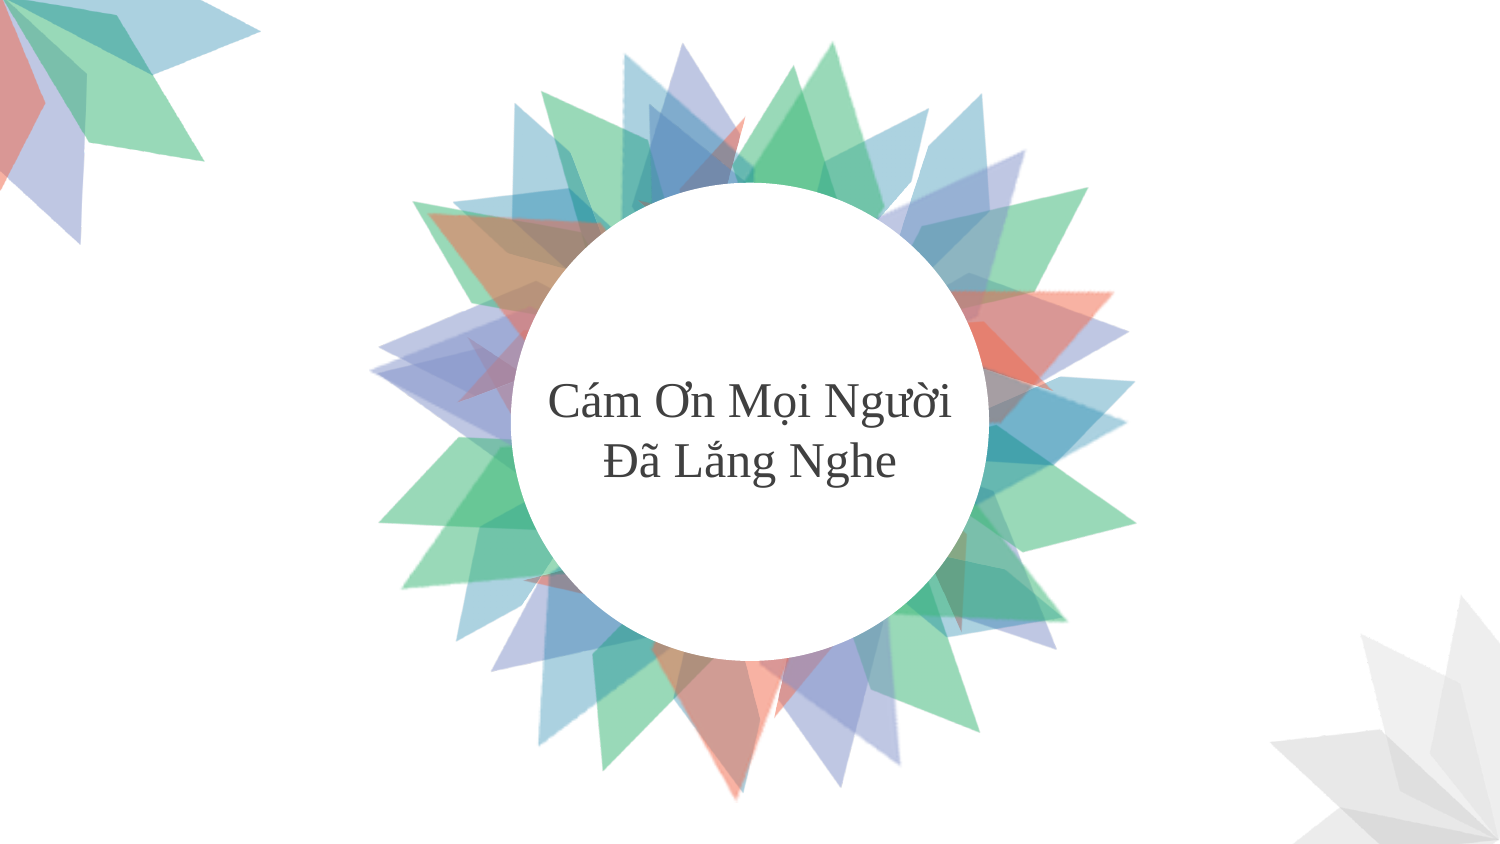

Cám Ơn Mọi Người Đã Lắng Nghe